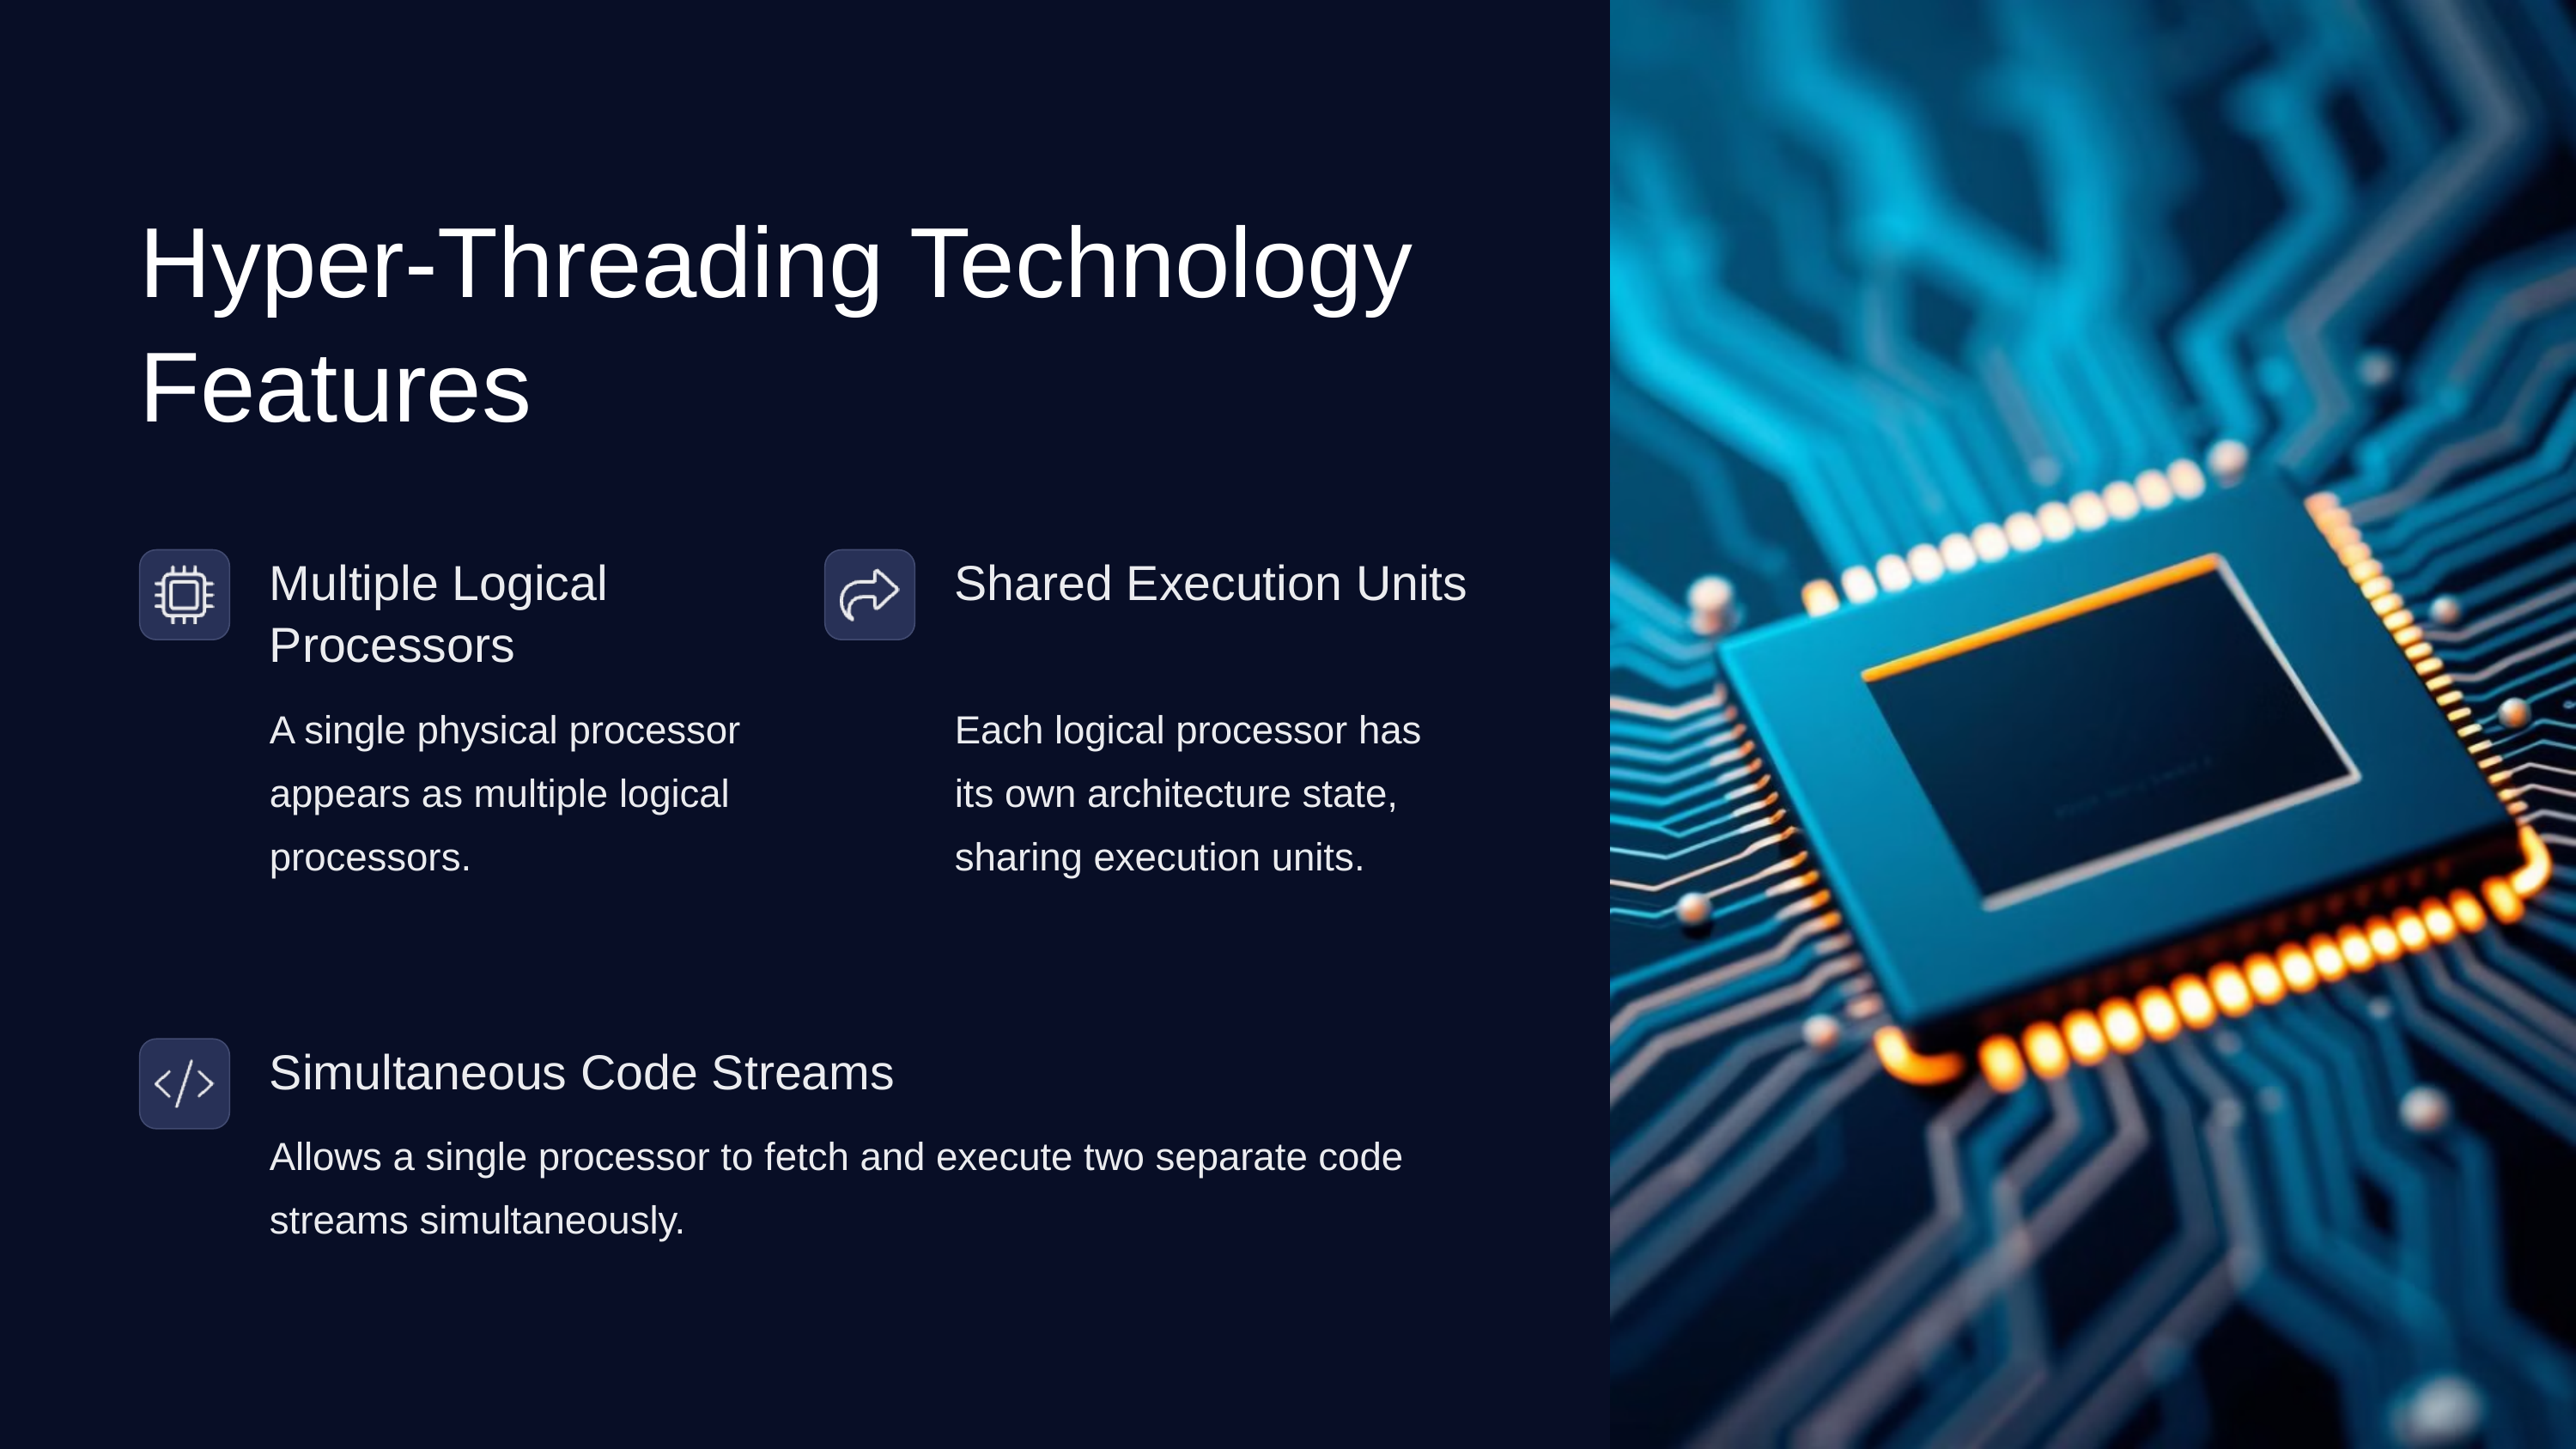

Hyper-Threading Technology Features

Multiple Logical Processors

Shared Execution Units

A single physical processor appears as multiple logical processors.

Each logical processor has its own architecture state, sharing execution units.

Simultaneous Code Streams

Allows a single processor to fetch and execute two separate code streams simultaneously.